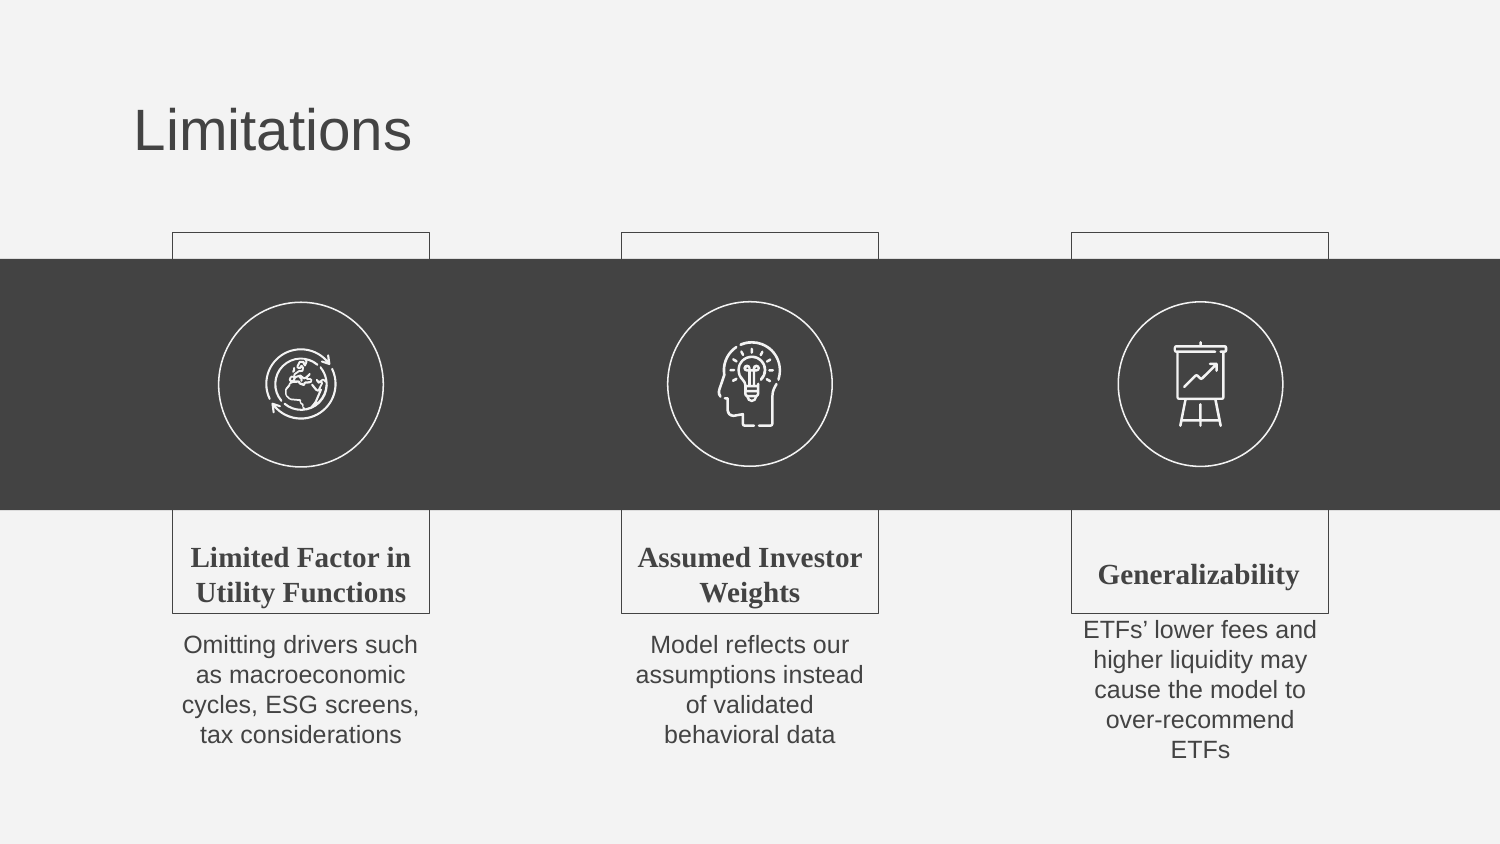

Limitations

Limited Factor in Utility Functions
Assumed Investor Weights
Generalizability
Omitting drivers such as macroeconomic cycles, ESG screens, tax considerations
Model reflects our assumptions instead of validated behavioral data
ETFs’ lower fees and higher liquidity may cause the model to over-recommend ETFs